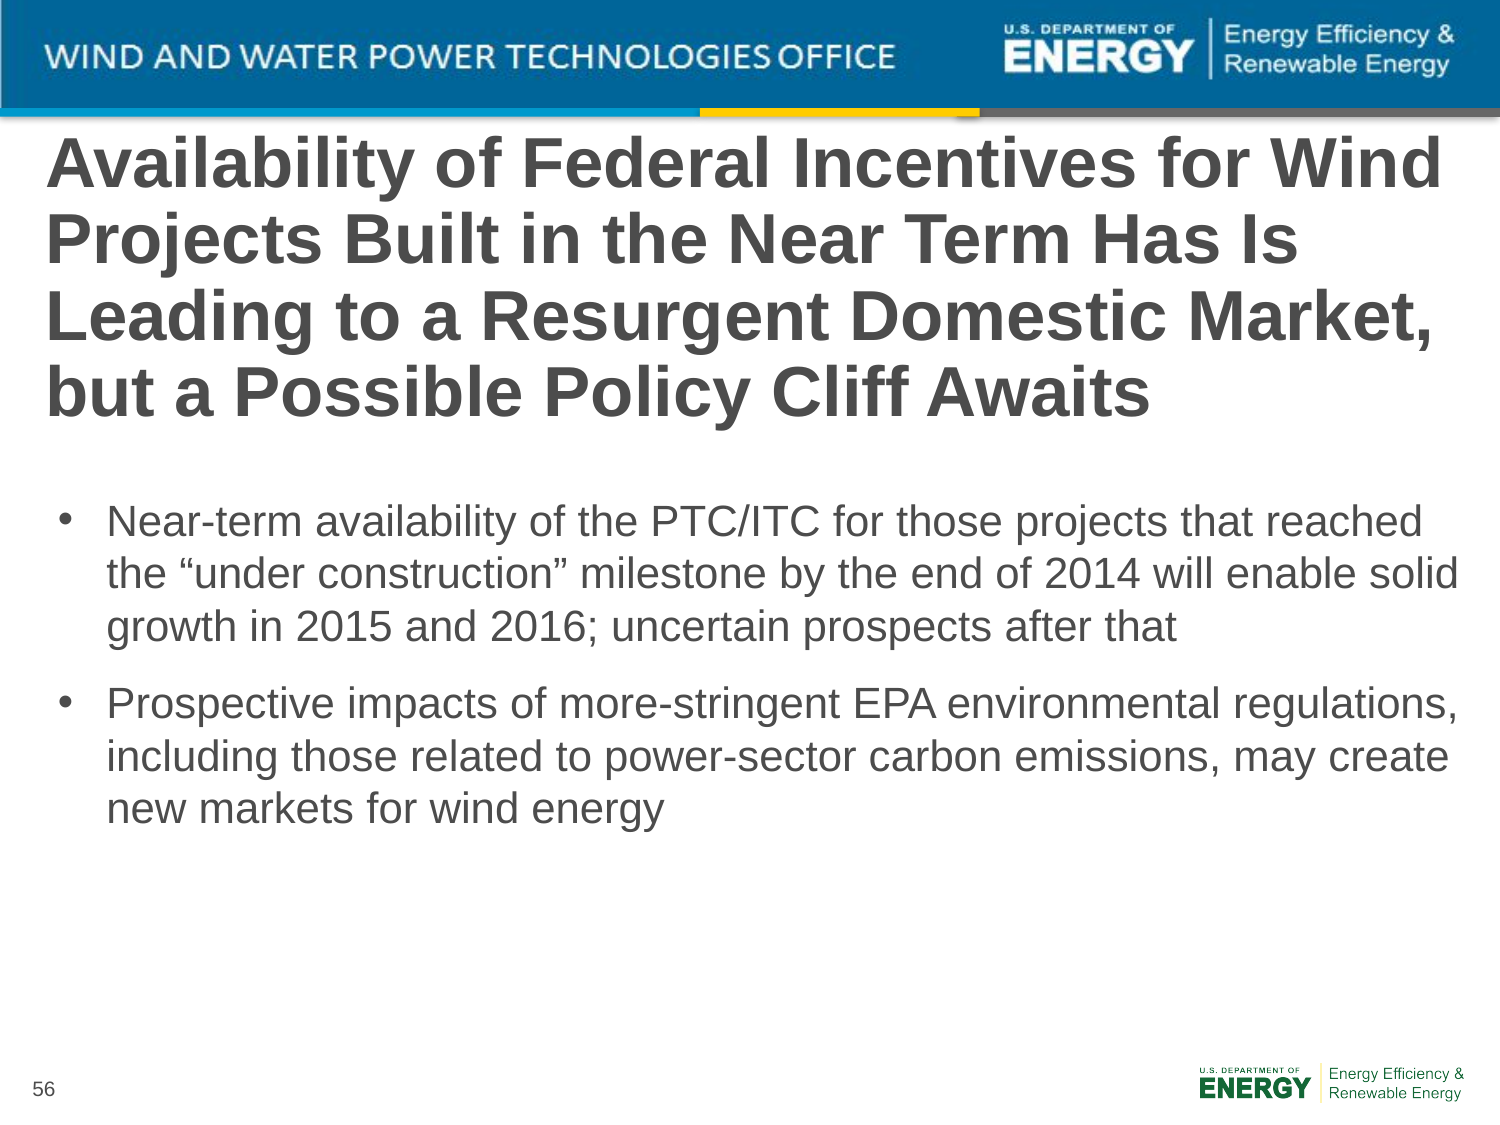

# Availability of Federal Incentives for Wind Projects Built in the Near Term Has Is Leading to a Resurgent Domestic Market, but a Possible Policy Cliff Awaits
Near-term availability of the PTC/ITC for those projects that reached the “under construction” milestone by the end of 2014 will enable solid growth in 2015 and 2016; uncertain prospects after that
Prospective impacts of more-stringent EPA environmental regulations, including those related to power-sector carbon emissions, may create new markets for wind energy